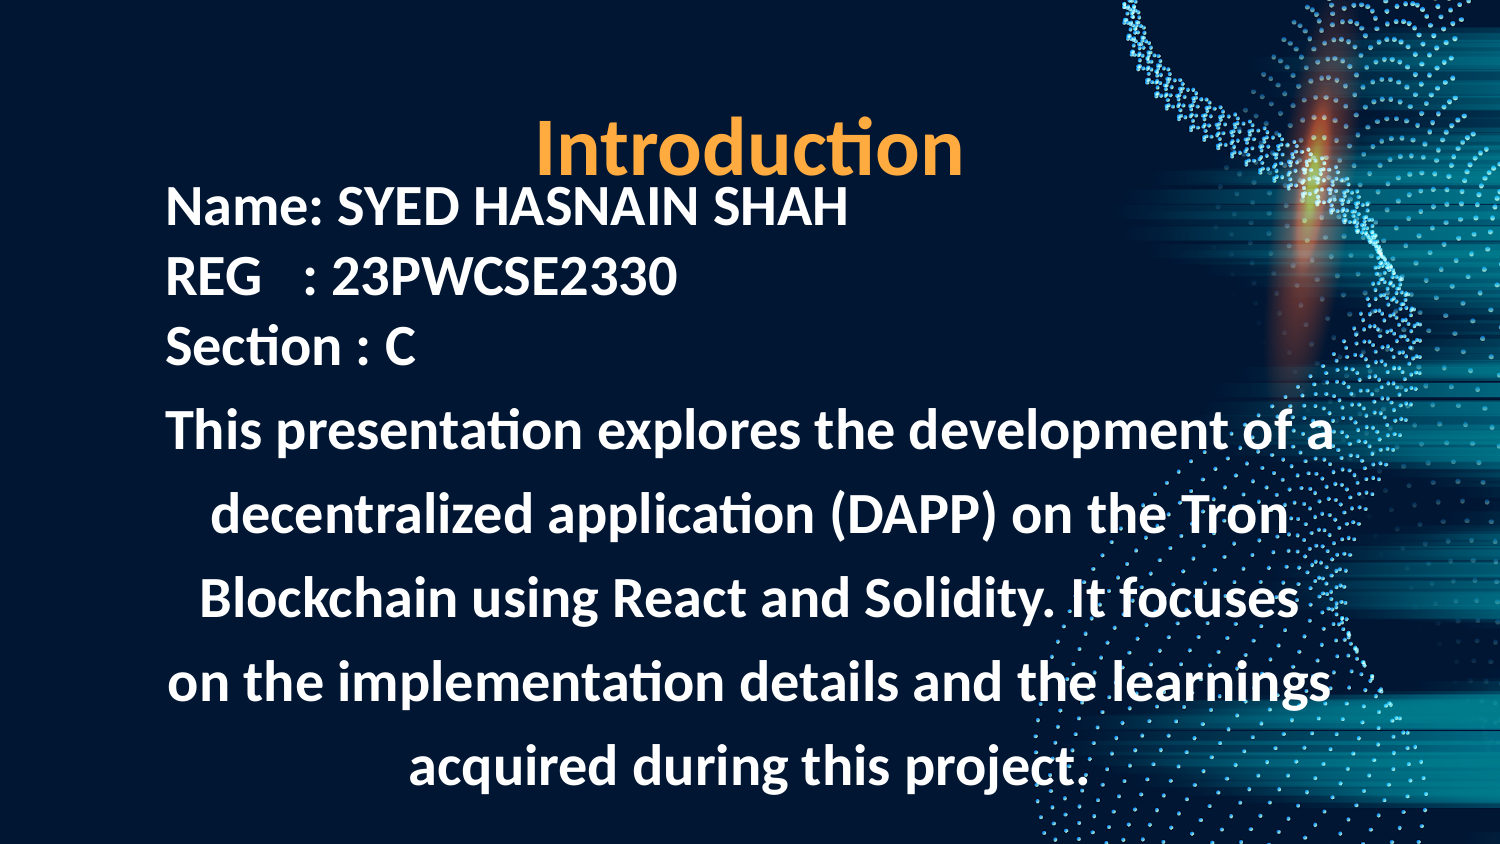

Introduction
Name: SYED HASNAIN SHAH
REG   : 23PWCSE2330
Section : C
This presentation explores the development of a decentralized application (DAPP) on the Tron Blockchain using React and Solidity. It focuses on the implementation details and the learnings acquired during this project.